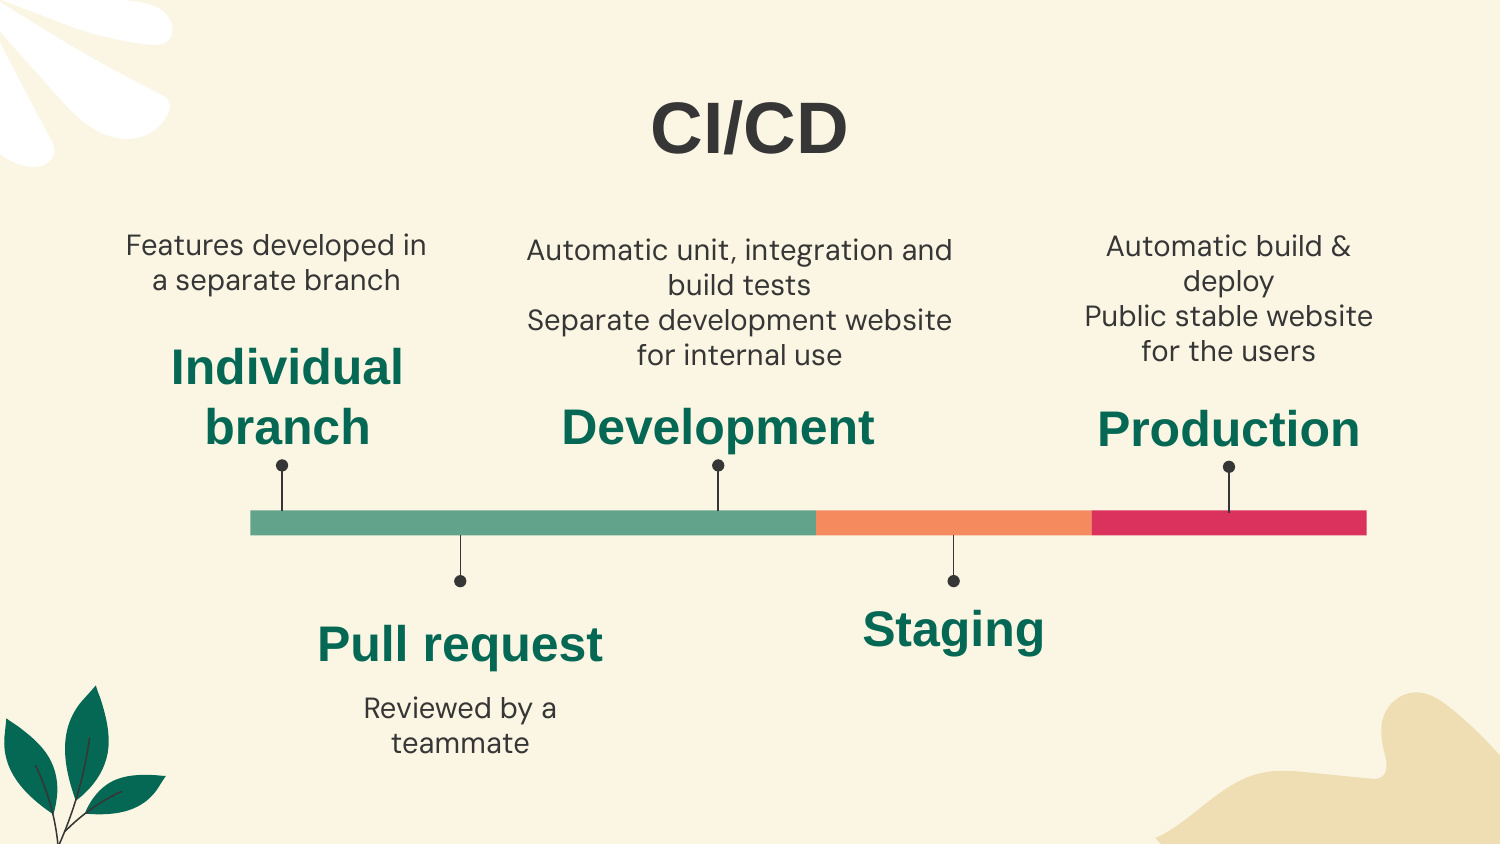

# CI/CD
Features developed in a separate branch
Automatic build & deploy
Public stable website for the users
Automatic unit, integration and build tests
Separate development website for internal use
Individual branch

Development
Production

Staging
Pull request

Reviewed by a teammate